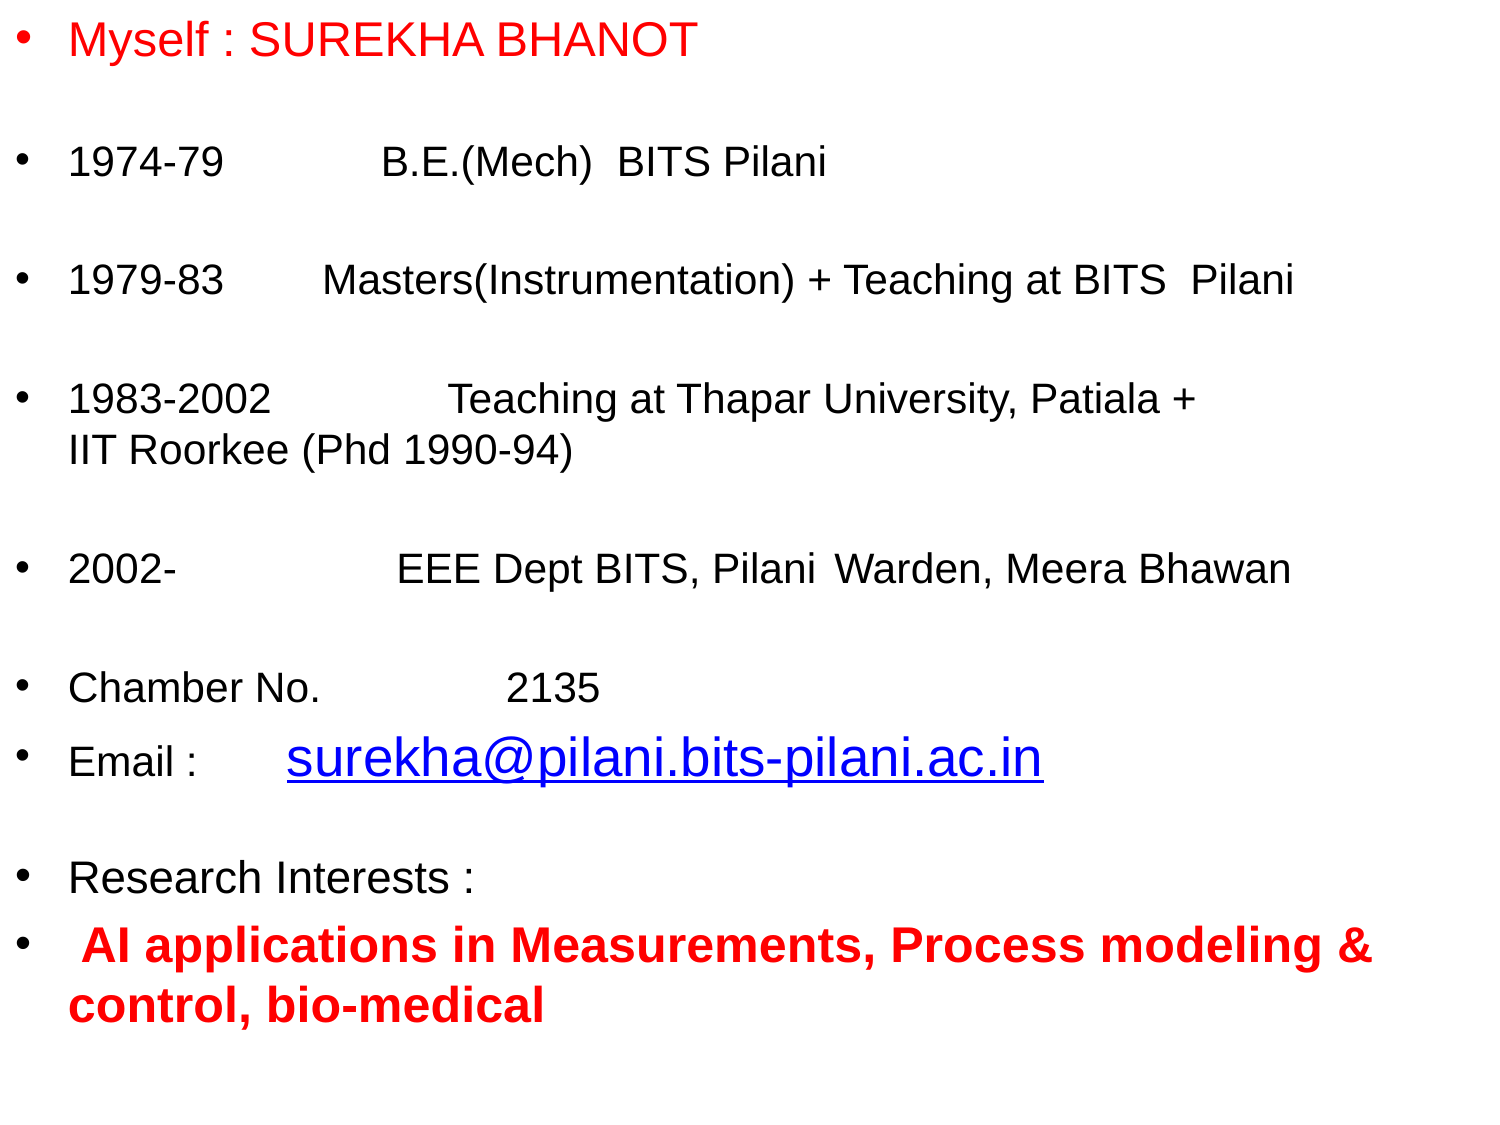

Myself : SUREKHA BHANOT

1974-79 	        B.E.(Mech)  BITS Pilani

1979-83	   Masters(Instrumentation) + Teaching at BITS  Pilani

1983-2002               Teaching at Thapar University, Patiala + 			               IIT Roorkee (Phd 1990-94)

2002-      	      	EEE Dept BITS, Pilani 						Warden, Meera Bhawan

Chamber No. 	       	2135
Email : 			surekha@pilani.bits-pilani.ac.in

Research Interests :
 AI applications in Measurements, Process modeling & control, bio-medical